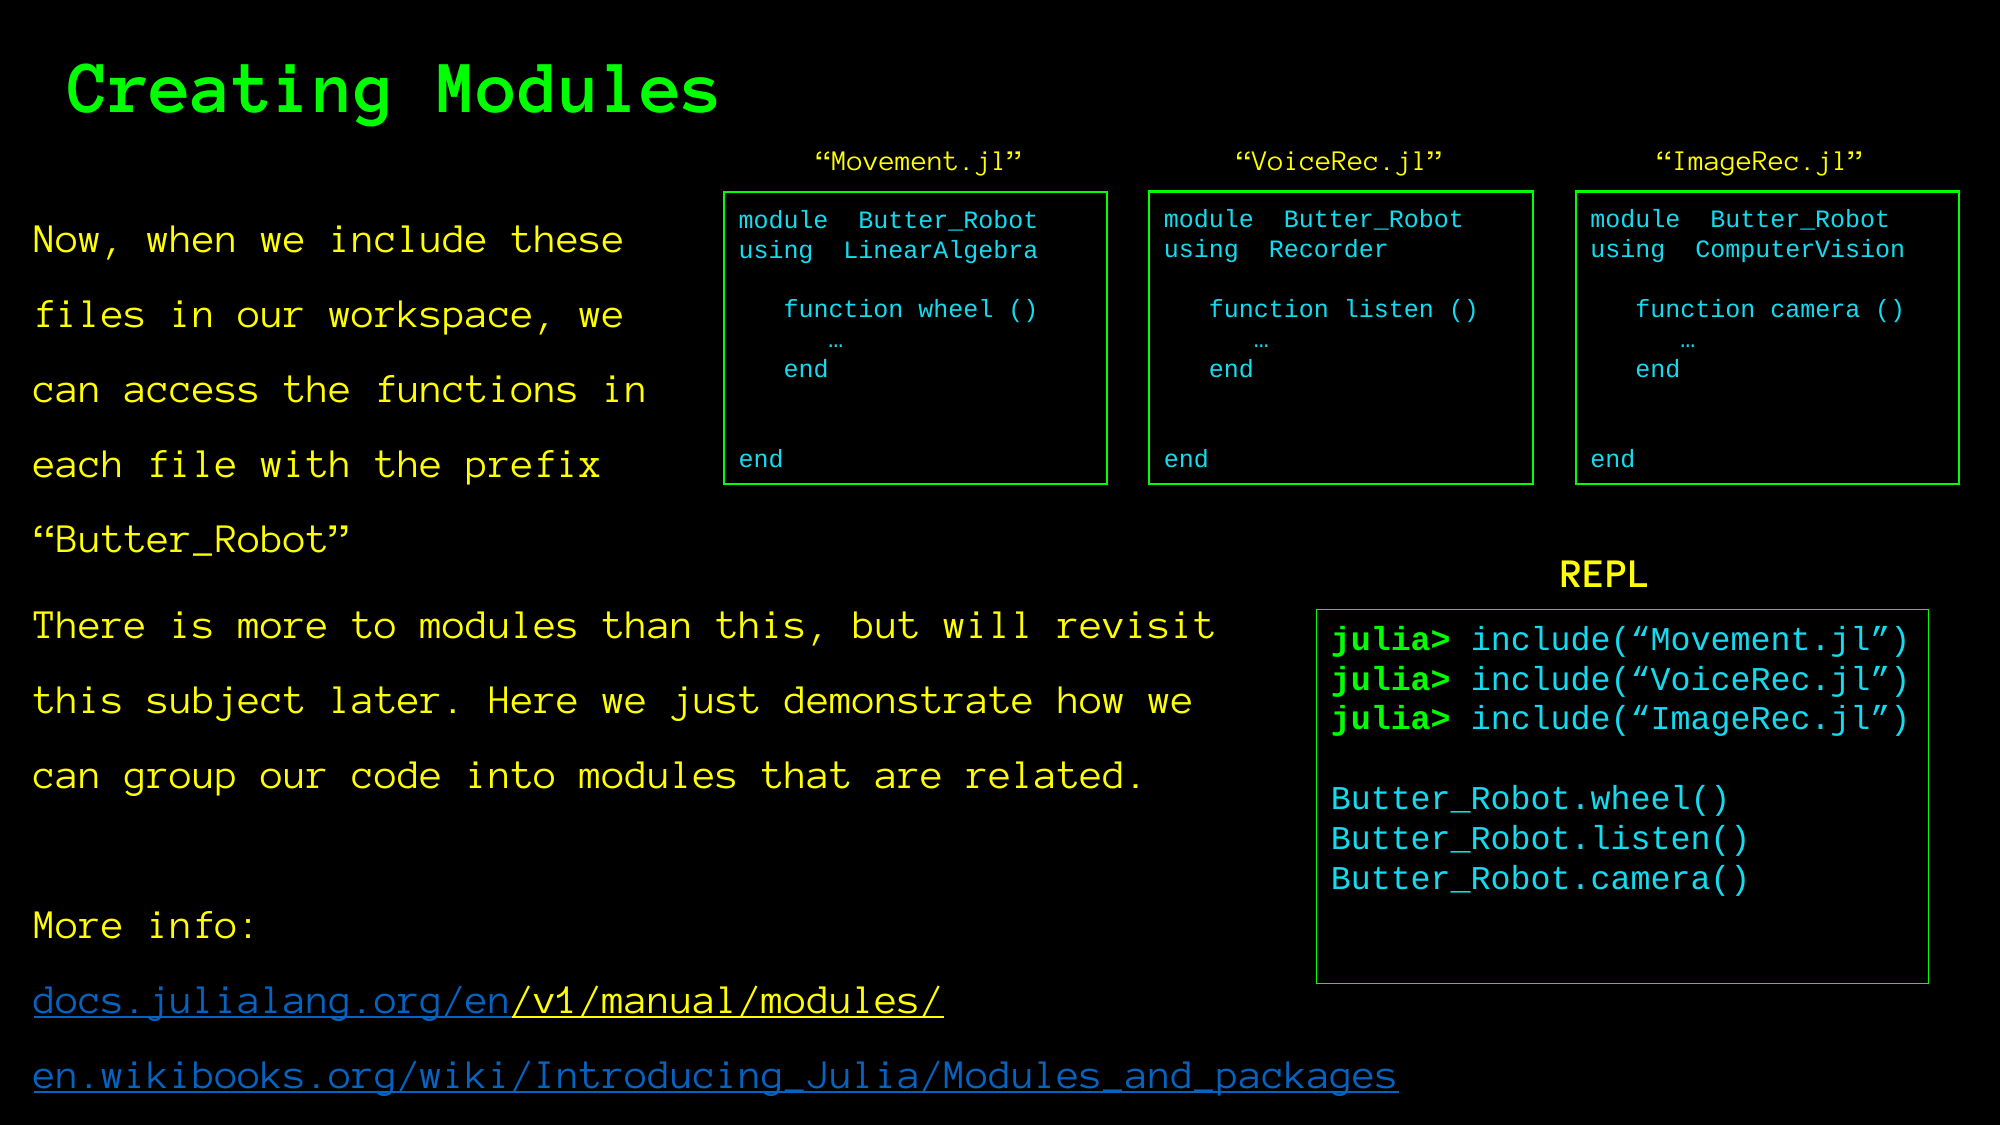

Creating Modules
“Movement.jl”
module  Butter_Robot
using  LinearAlgebra

   function wheel ()
      …
   end

end
“VoiceRec.jl”
“ImageRec.jl”
module  Butter_Robot
using  ComputerVision

   function camera ()
      …
   end

end
module  Butter_Robot
using  Recorder

   function listen ()
      …
   end

end
Now, when we include these files in our workspace, we can access the functions in each file with the prefix “Butter_Robot”
REPL
julia> include(“Movement.jl”)
julia> include(“VoiceRec.jl”)
julia> include(“ImageRec.jl”)

Butter_Robot.wheel()
Butter_Robot.listen()
Butter_Robot.camera()

There is more to modules than this, but will revisit
this subject later. Here we just demonstrate how we
can group our code into modules that are related.

More info:
docs.julialang.org/en/v1/manual/modules/
en.wikibooks.org/wiki/Introducing_Julia/Modules_and_packages